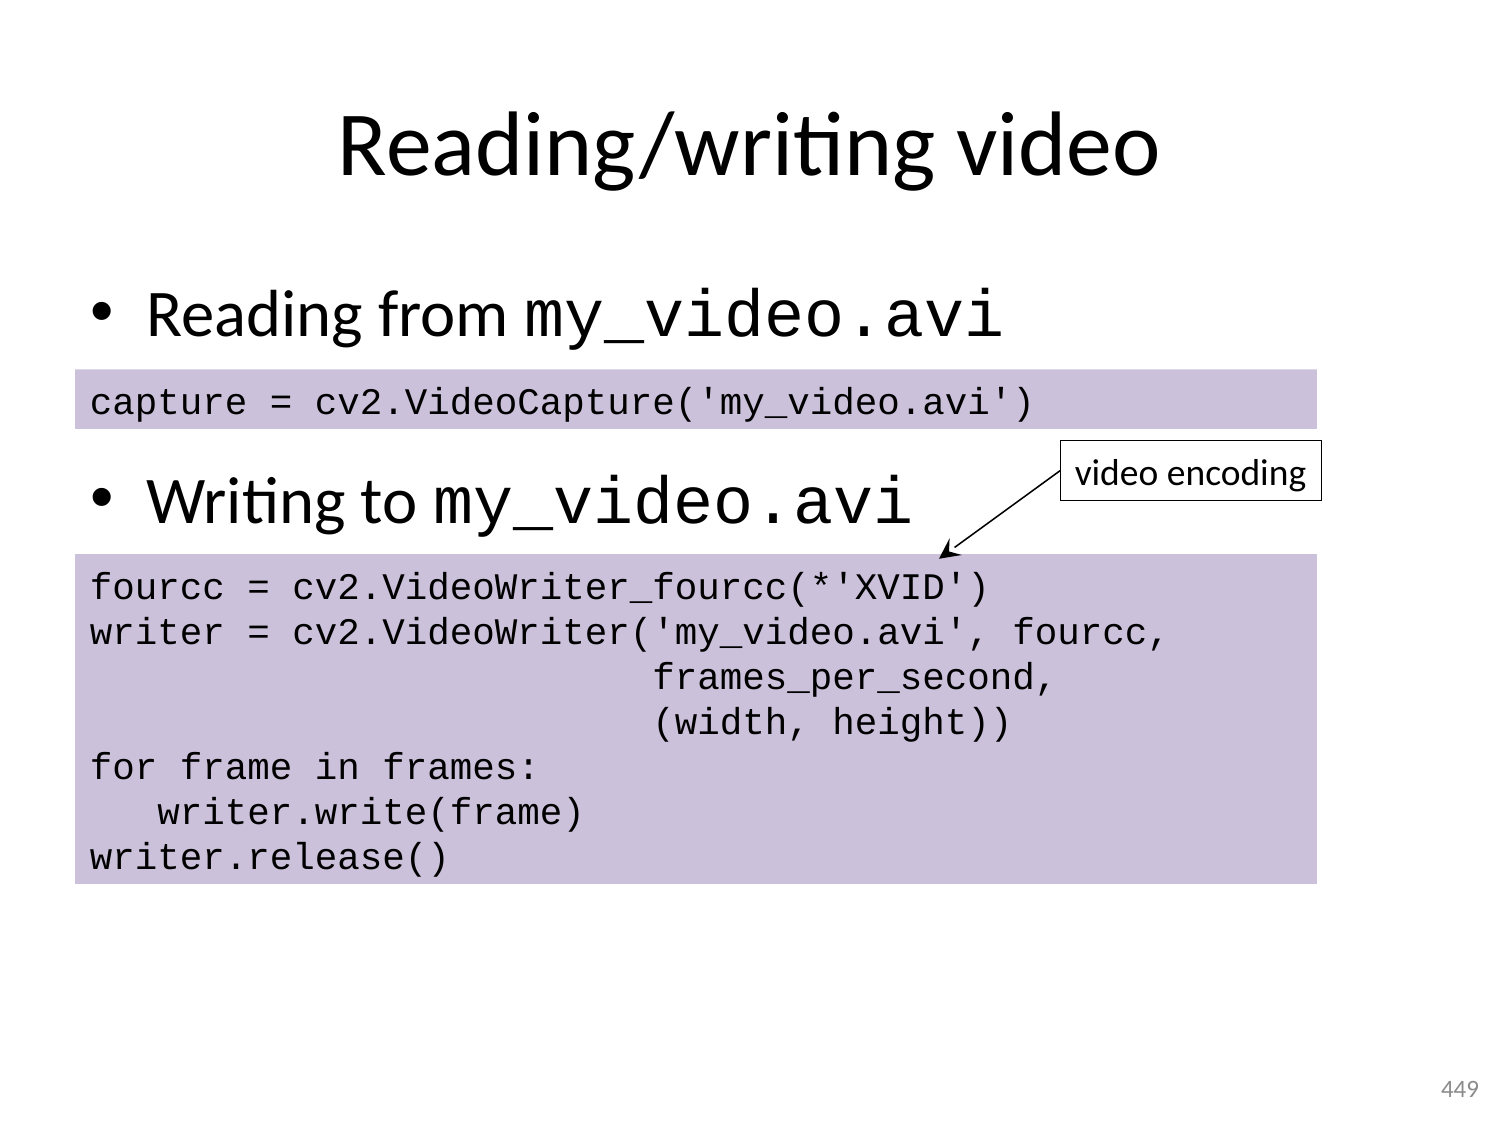

# Reading/writing video
Reading from my_video.avi

Writing to my_video.avi
capture = cv2.VideoCapture('my_video.avi')
video encoding
fourcc = cv2.VideoWriter_fourcc(*'XVID')
writer = cv2.VideoWriter('my_video.avi', fourcc,
                         frames_per_second,
                         (width, height))
for frame in frames:
   writer.write(frame)
writer.release()
449